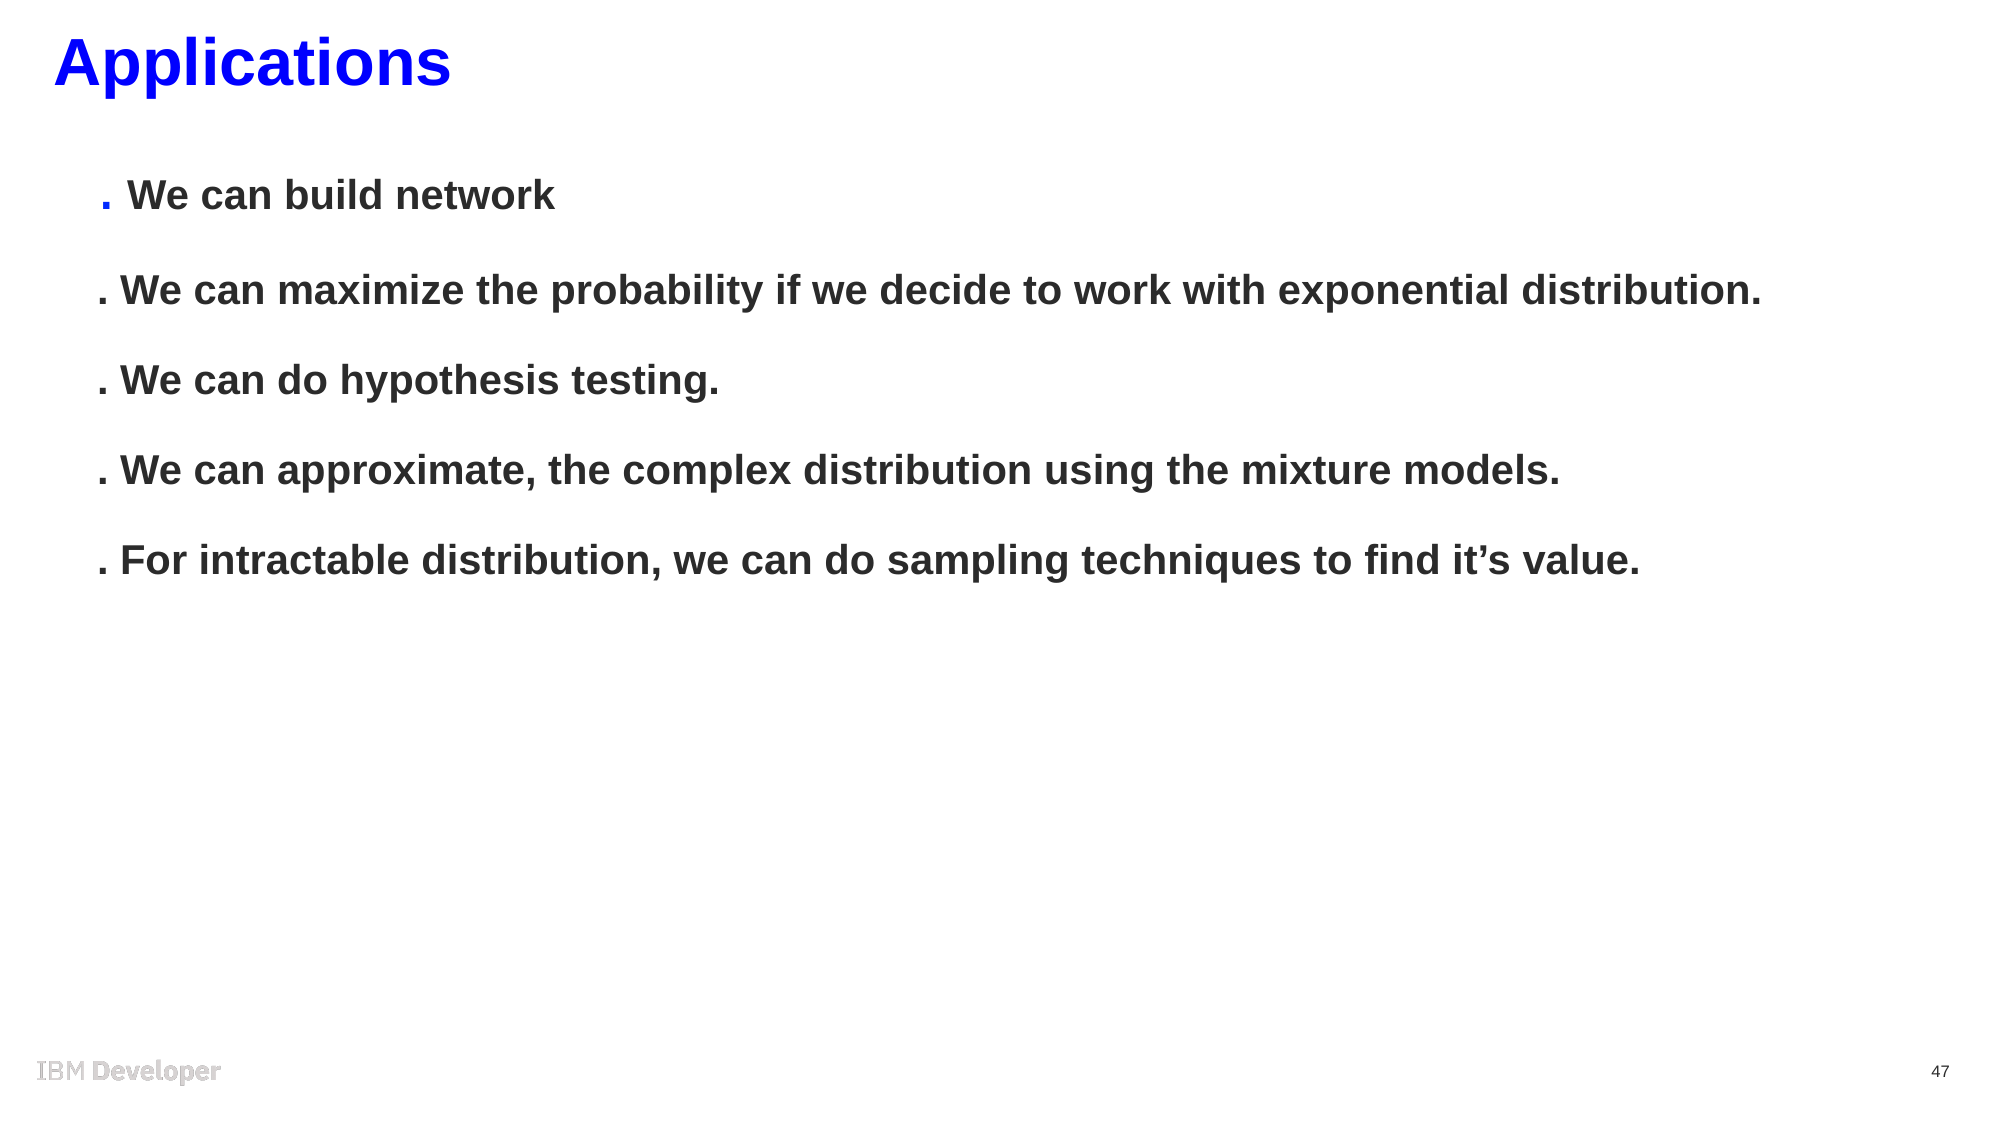

# Applications
. We can build network

. We can maximize the probability if we decide to work with exponential distribution.

. We can do hypothesis testing.

. We can approximate, the complex distribution using the mixture models.

. For intractable distribution, we can do sampling techniques to find it’s value.
47